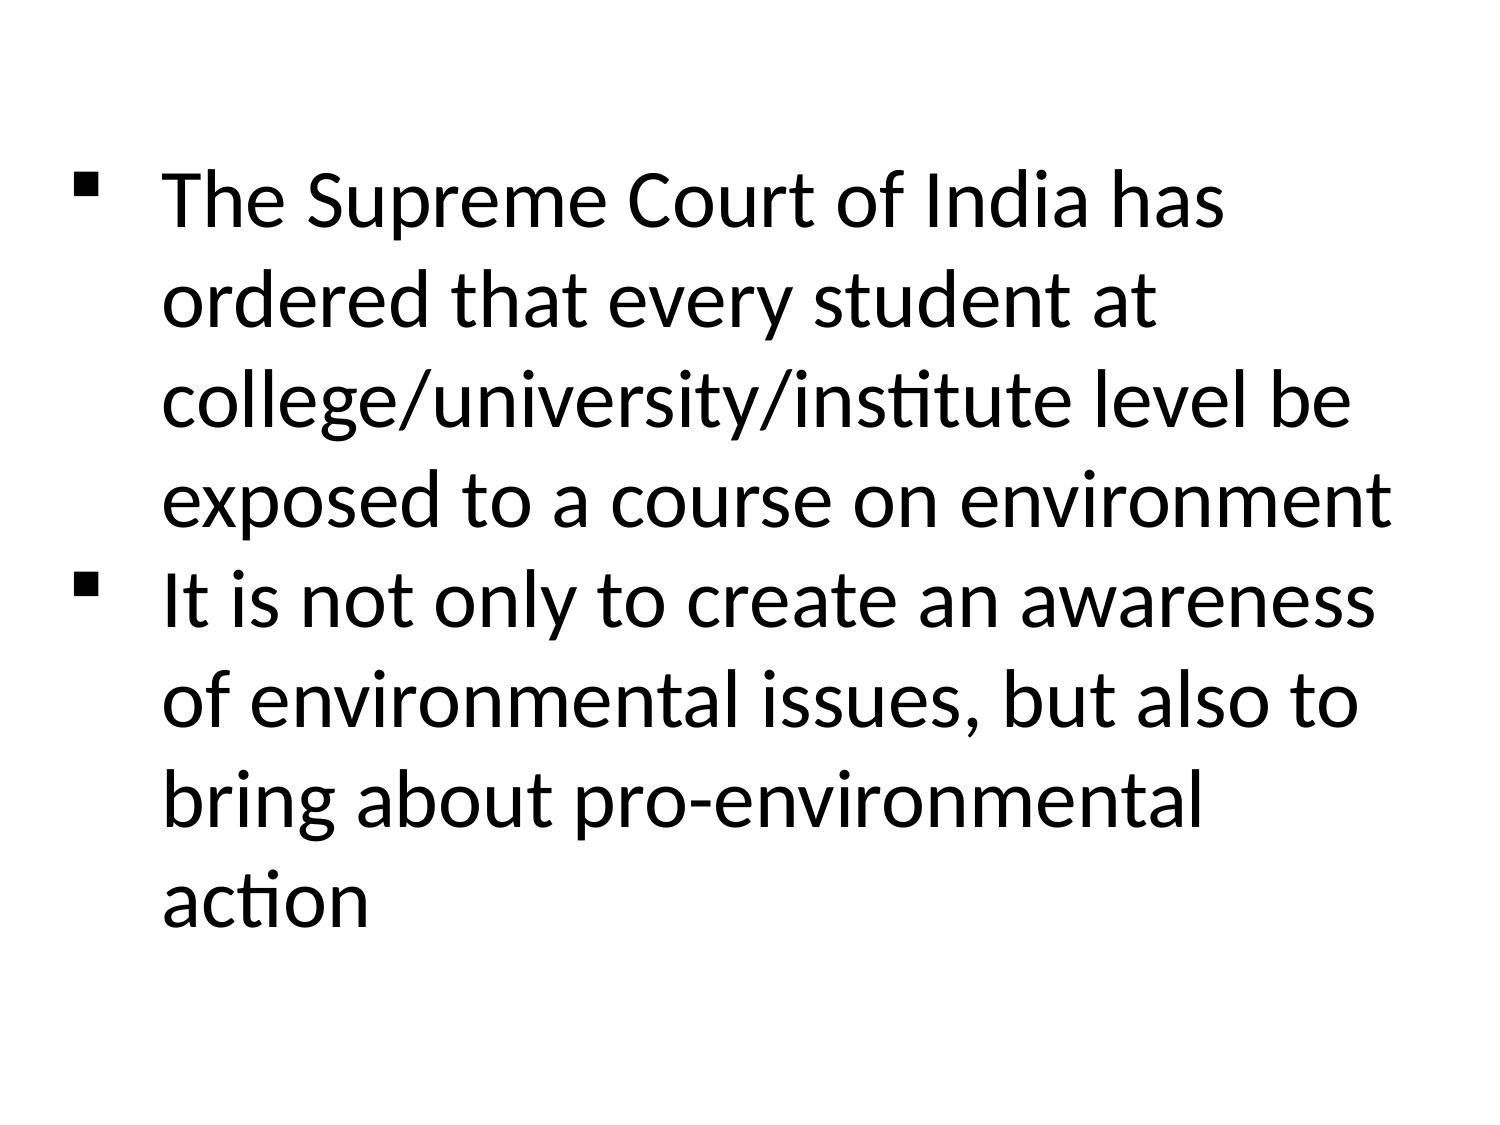

The Supreme Court of India has ordered that every student at college/university/institute level be exposed to a course on environment
It is not only to create an awareness of environmental issues, but also to bring about pro-environmental action